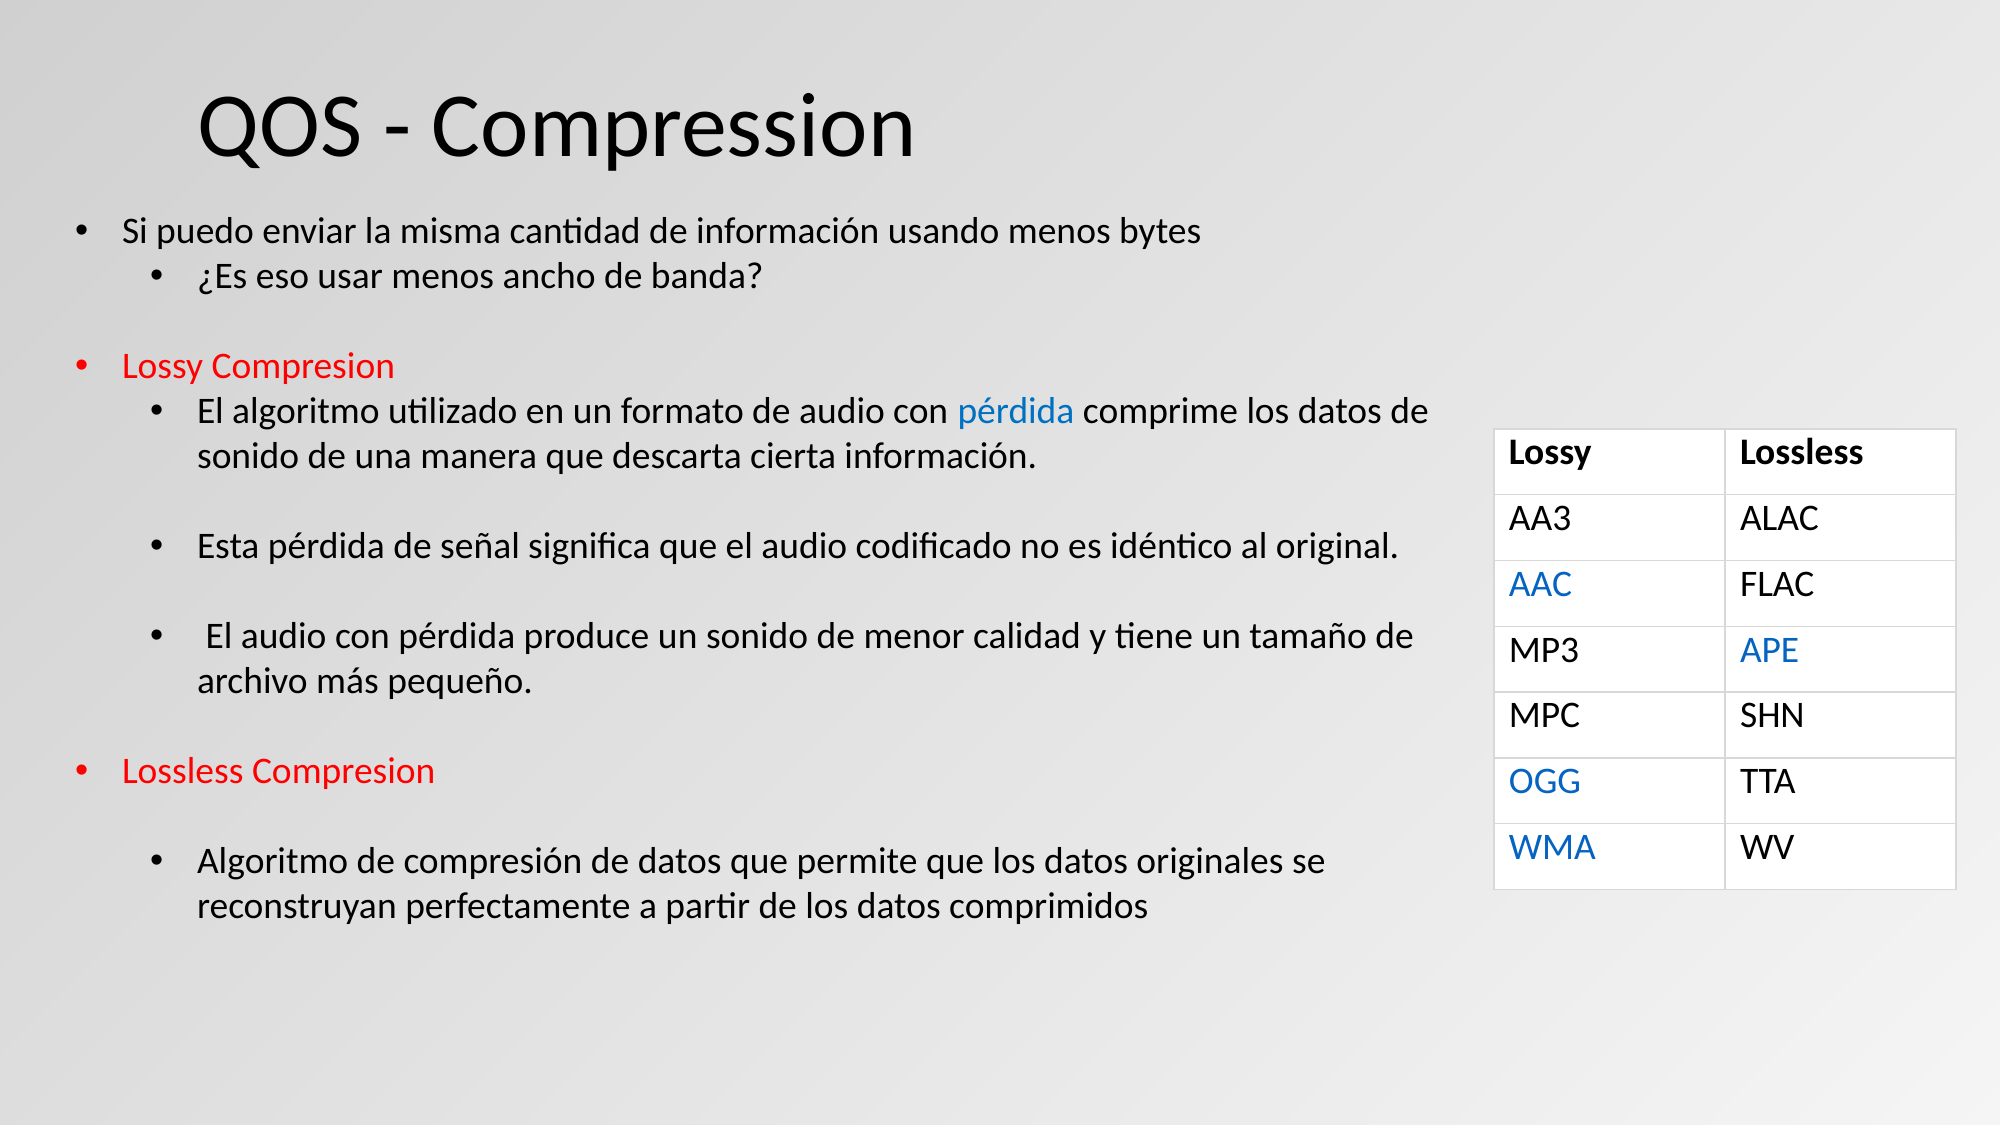

# QOS - Compression
Si puedo enviar la misma cantidad de información usando menos bytes
¿Es eso usar menos ancho de banda?

Lossy Compresion
El algoritmo utilizado en un formato de audio con pérdida comprime los datos de sonido de una manera que descarta cierta información.

Esta pérdida de señal significa que el audio codificado no es idéntico al original.

 El audio con pérdida produce un sonido de menor calidad y tiene un tamaño de archivo más pequeño.

Lossless Compresion

Algoritmo de compresión de datos que permite que los datos originales se reconstruyan perfectamente a partir de los datos comprimidos

| Lossy | Lossless |
| --- | --- |
| AA3 | ALAC |
| AAC | FLAC |
| MP3 | APE |
| MPC | SHN |
| OGG | TTA |
| WMA | WV |